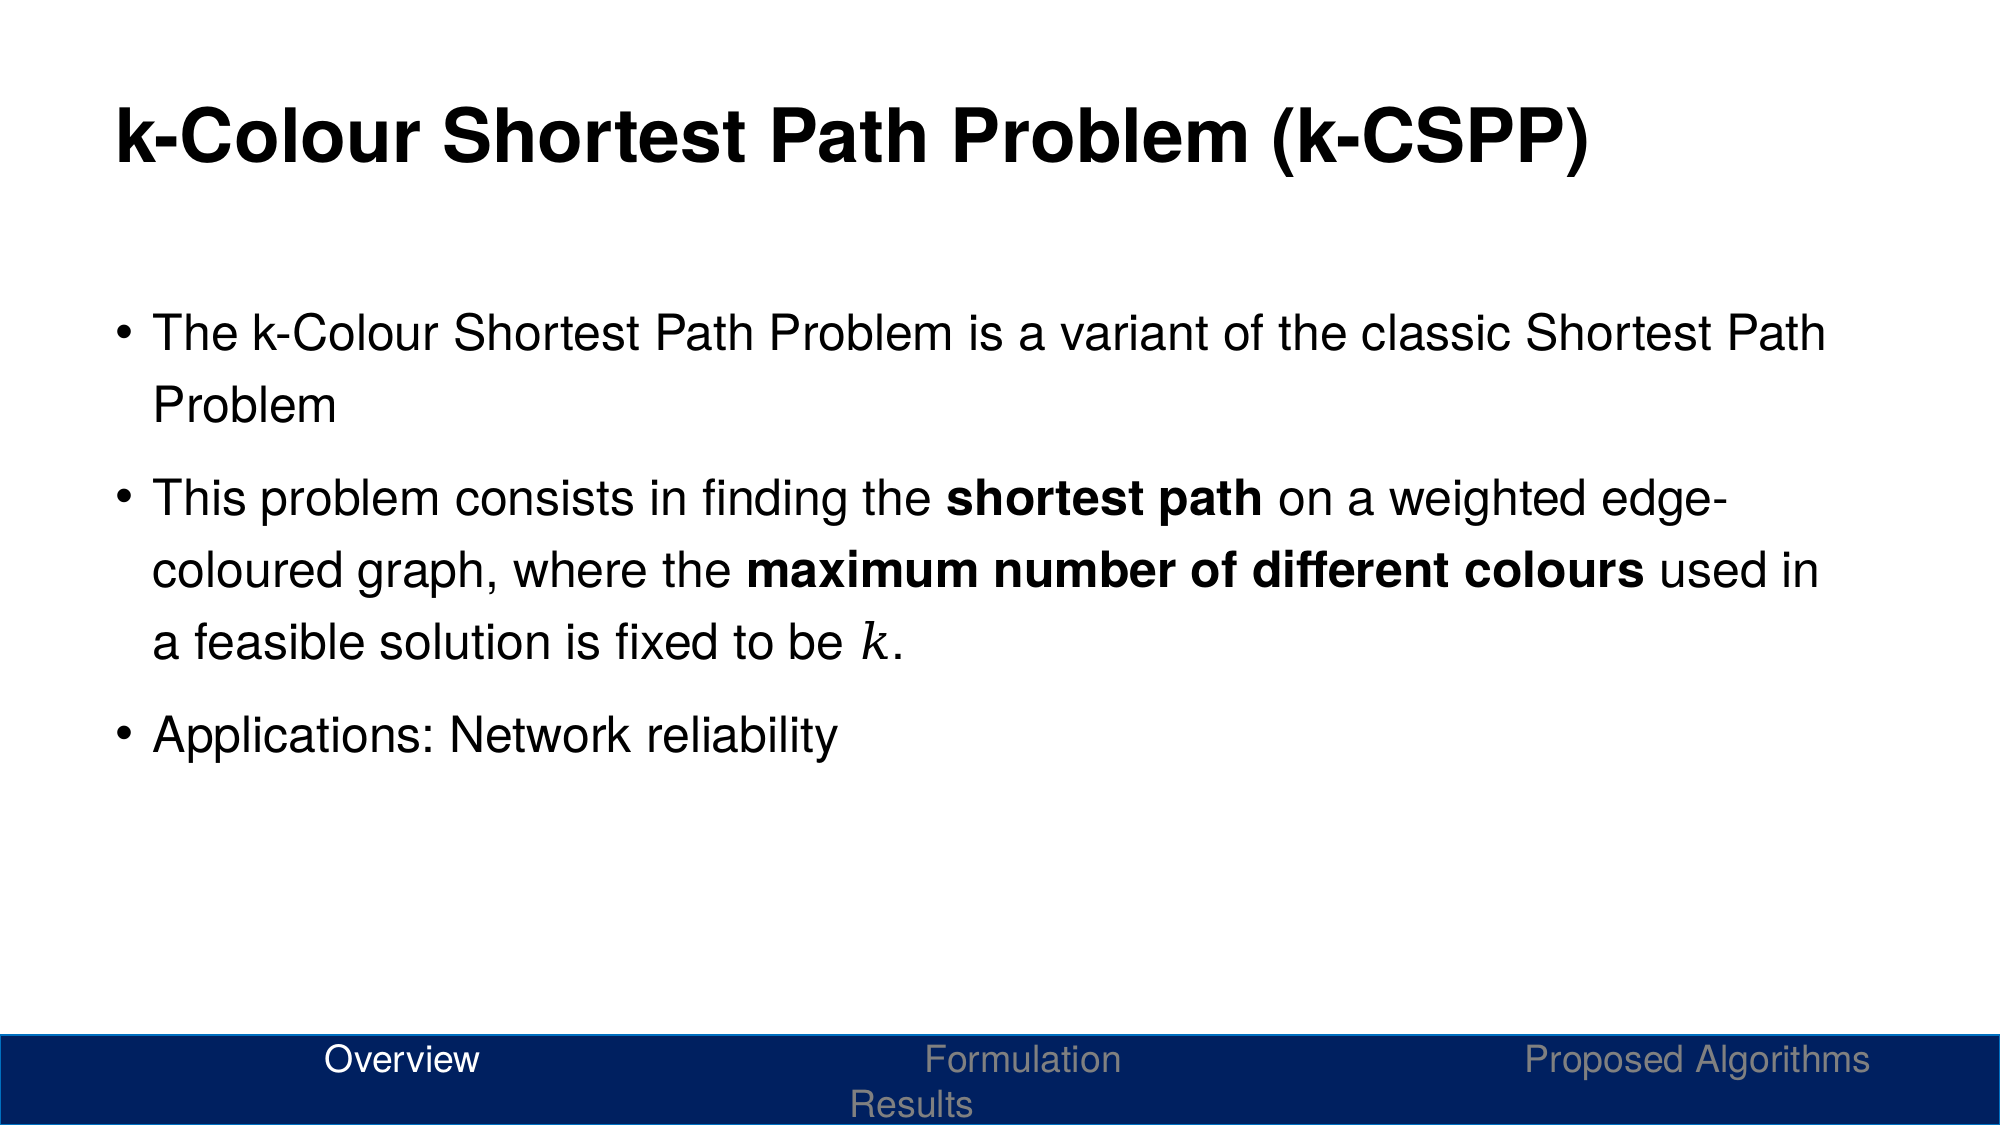

# k-Colour Shortest Path Problem (k-CSPP)
The k-Colour Shortest Path Problem is a variant of the classic Shortest Path Problem
This problem consists in finding the shortest path on a weighted edge-coloured graph, where the maximum number of different colours used in a feasible solution is fixed to be 𝑘.
Applications: Network reliability
		Overview			Formulation			Proposed Algorithms			Results
2